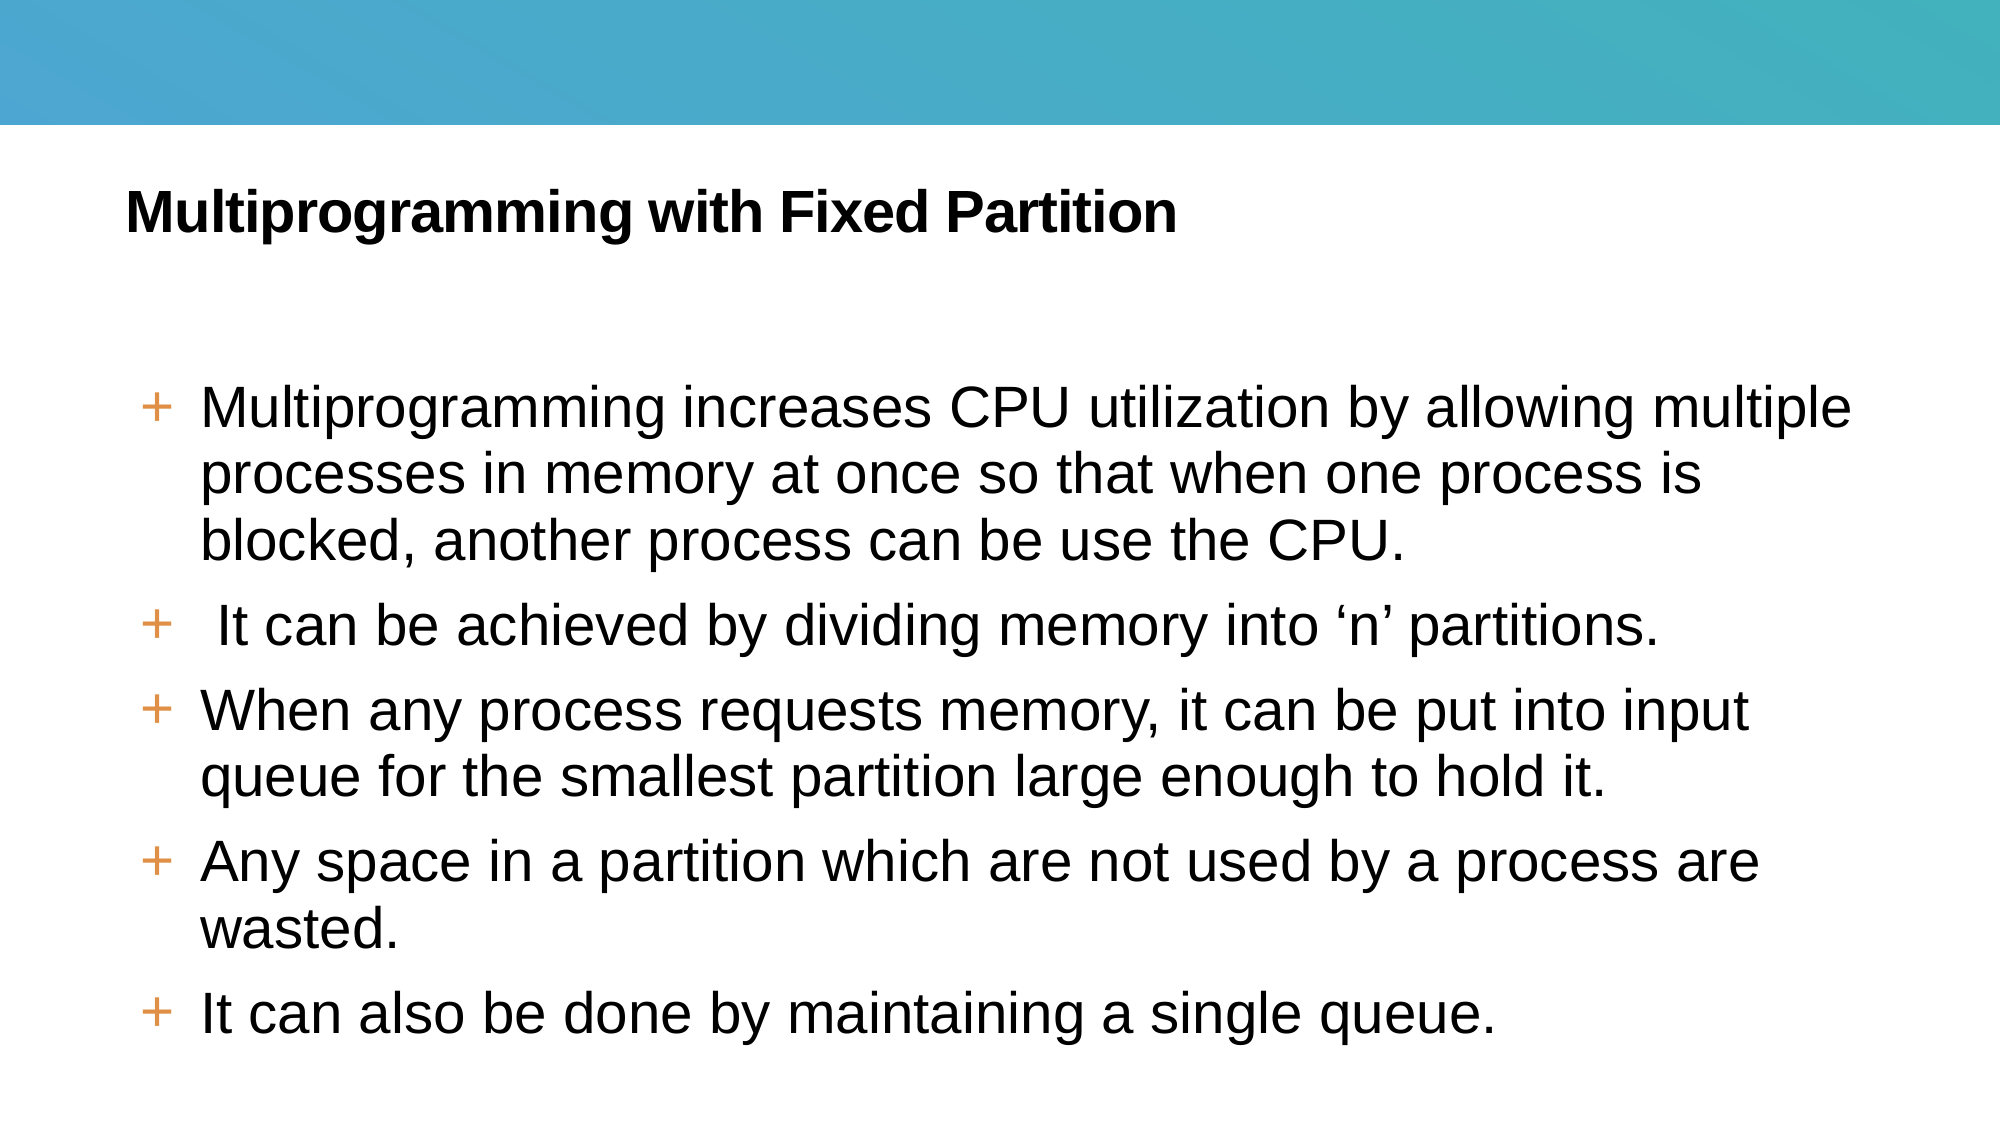

# Multiprogramming with Fixed Partition

Multiprogramming increases CPU utilization by allowing multiple processes in memory at once so that when one process is blocked, another process can be use the CPU.
 It can be achieved by dividing memory into ‘n’ partitions.
When any process requests memory, it can be put into input queue for the smallest partition large enough to hold it.
Any space in a partition which are not used by a process are wasted.
It can also be done by maintaining a single queue.